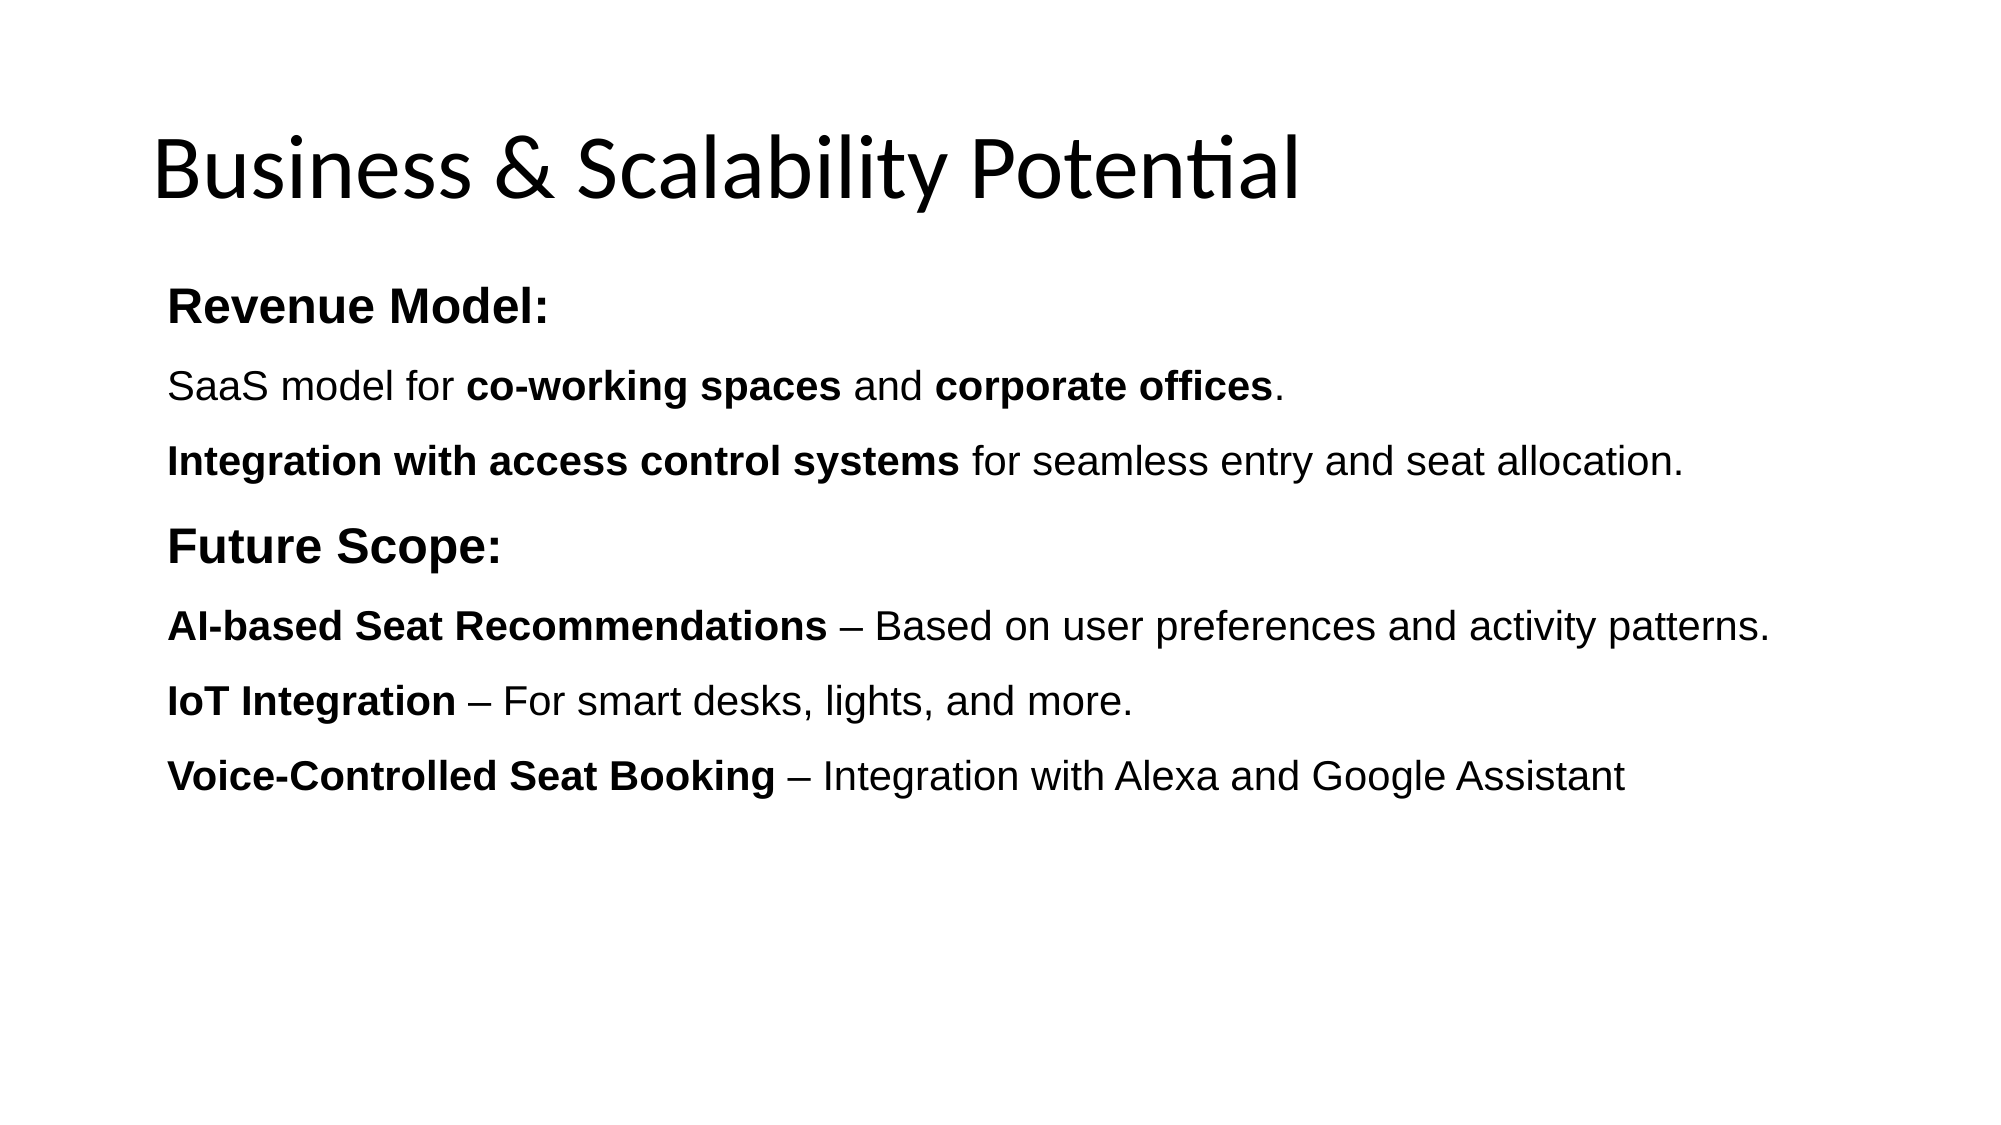

# Business & Scalability Potential
Revenue Model:
SaaS model for co-working spaces and corporate offices.
Integration with access control systems for seamless entry and seat allocation.
Future Scope:
AI-based Seat Recommendations – Based on user preferences and activity patterns.
IoT Integration – For smart desks, lights, and more.
Voice-Controlled Seat Booking – Integration with Alexa and Google Assistant